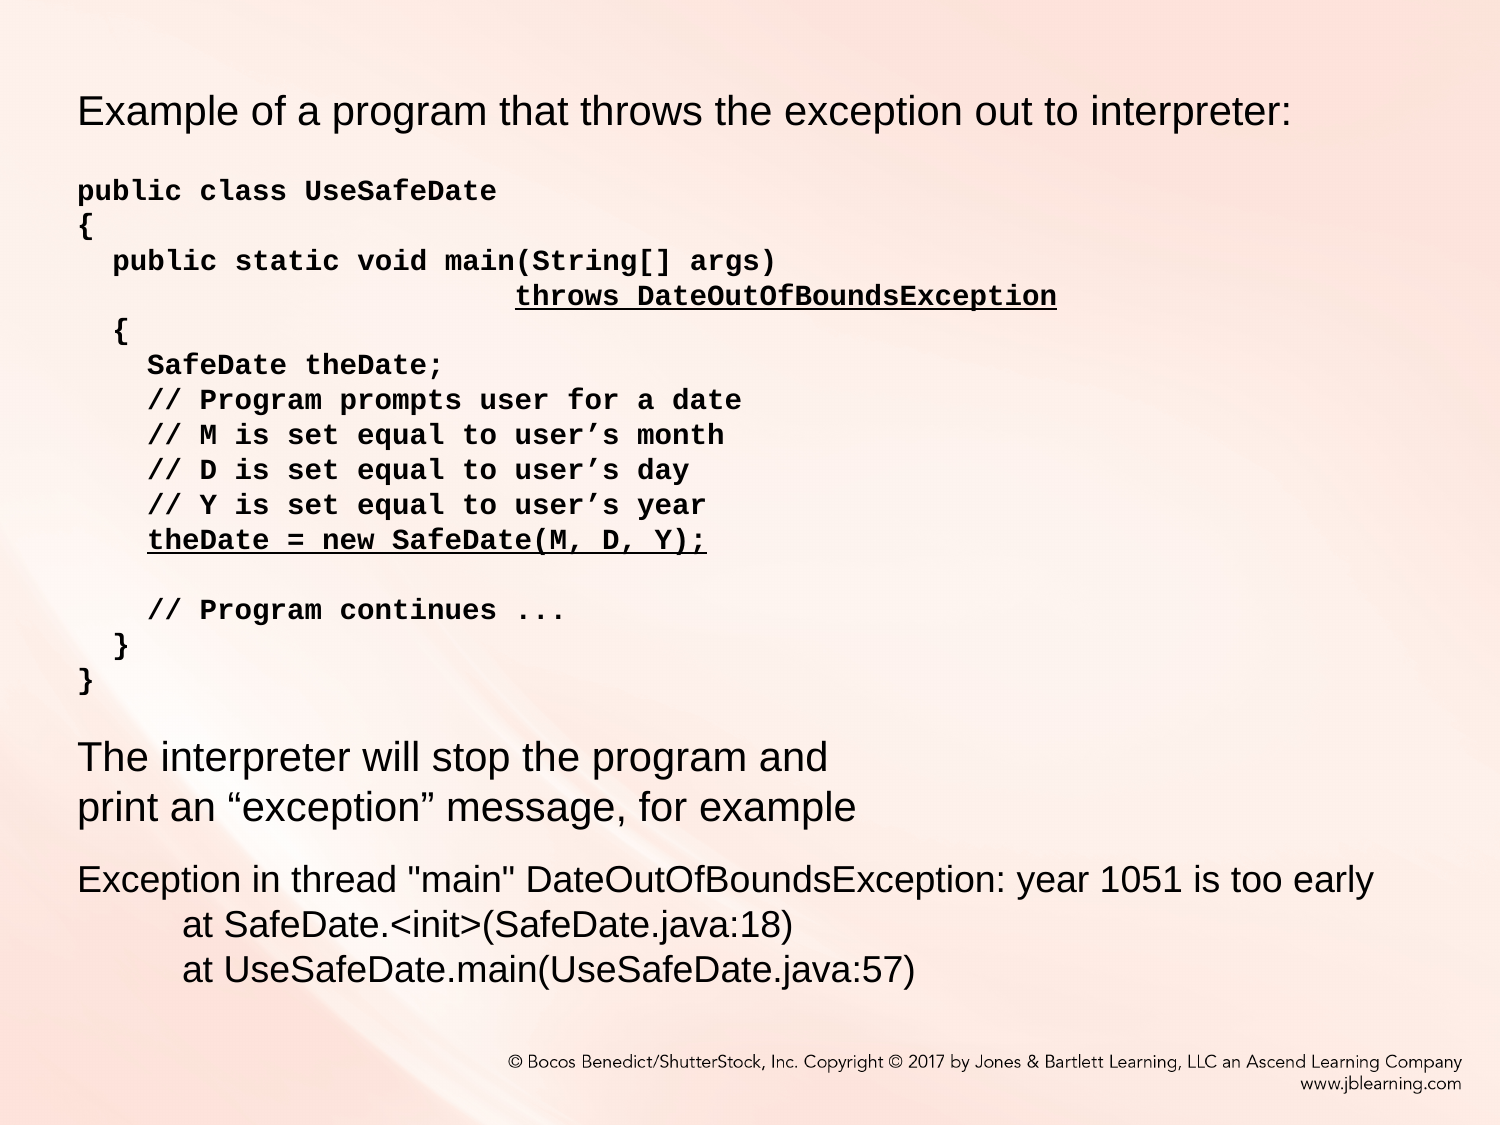

Example of a program that throws the exception out to interpreter:

public class UseSafeDate
{
  public static void main(String[] args)
                         throws DateOutOfBoundsException
  {
    SafeDate theDate;
    // Program prompts user for a date
    // M is set equal to user’s month
    // D is set equal to user’s day
    // Y is set equal to user’s year
    theDate = new SafeDate(M, D, Y);

    // Program continues ...
  }
}

The interpreter will stop the program and
print an “exception” message, for example

Exception in thread "main" DateOutOfBoundsException: year 1051 is too early
          at SafeDate.<init>(SafeDate.java:18)
          at UseSafeDate.main(UseSafeDate.java:57)